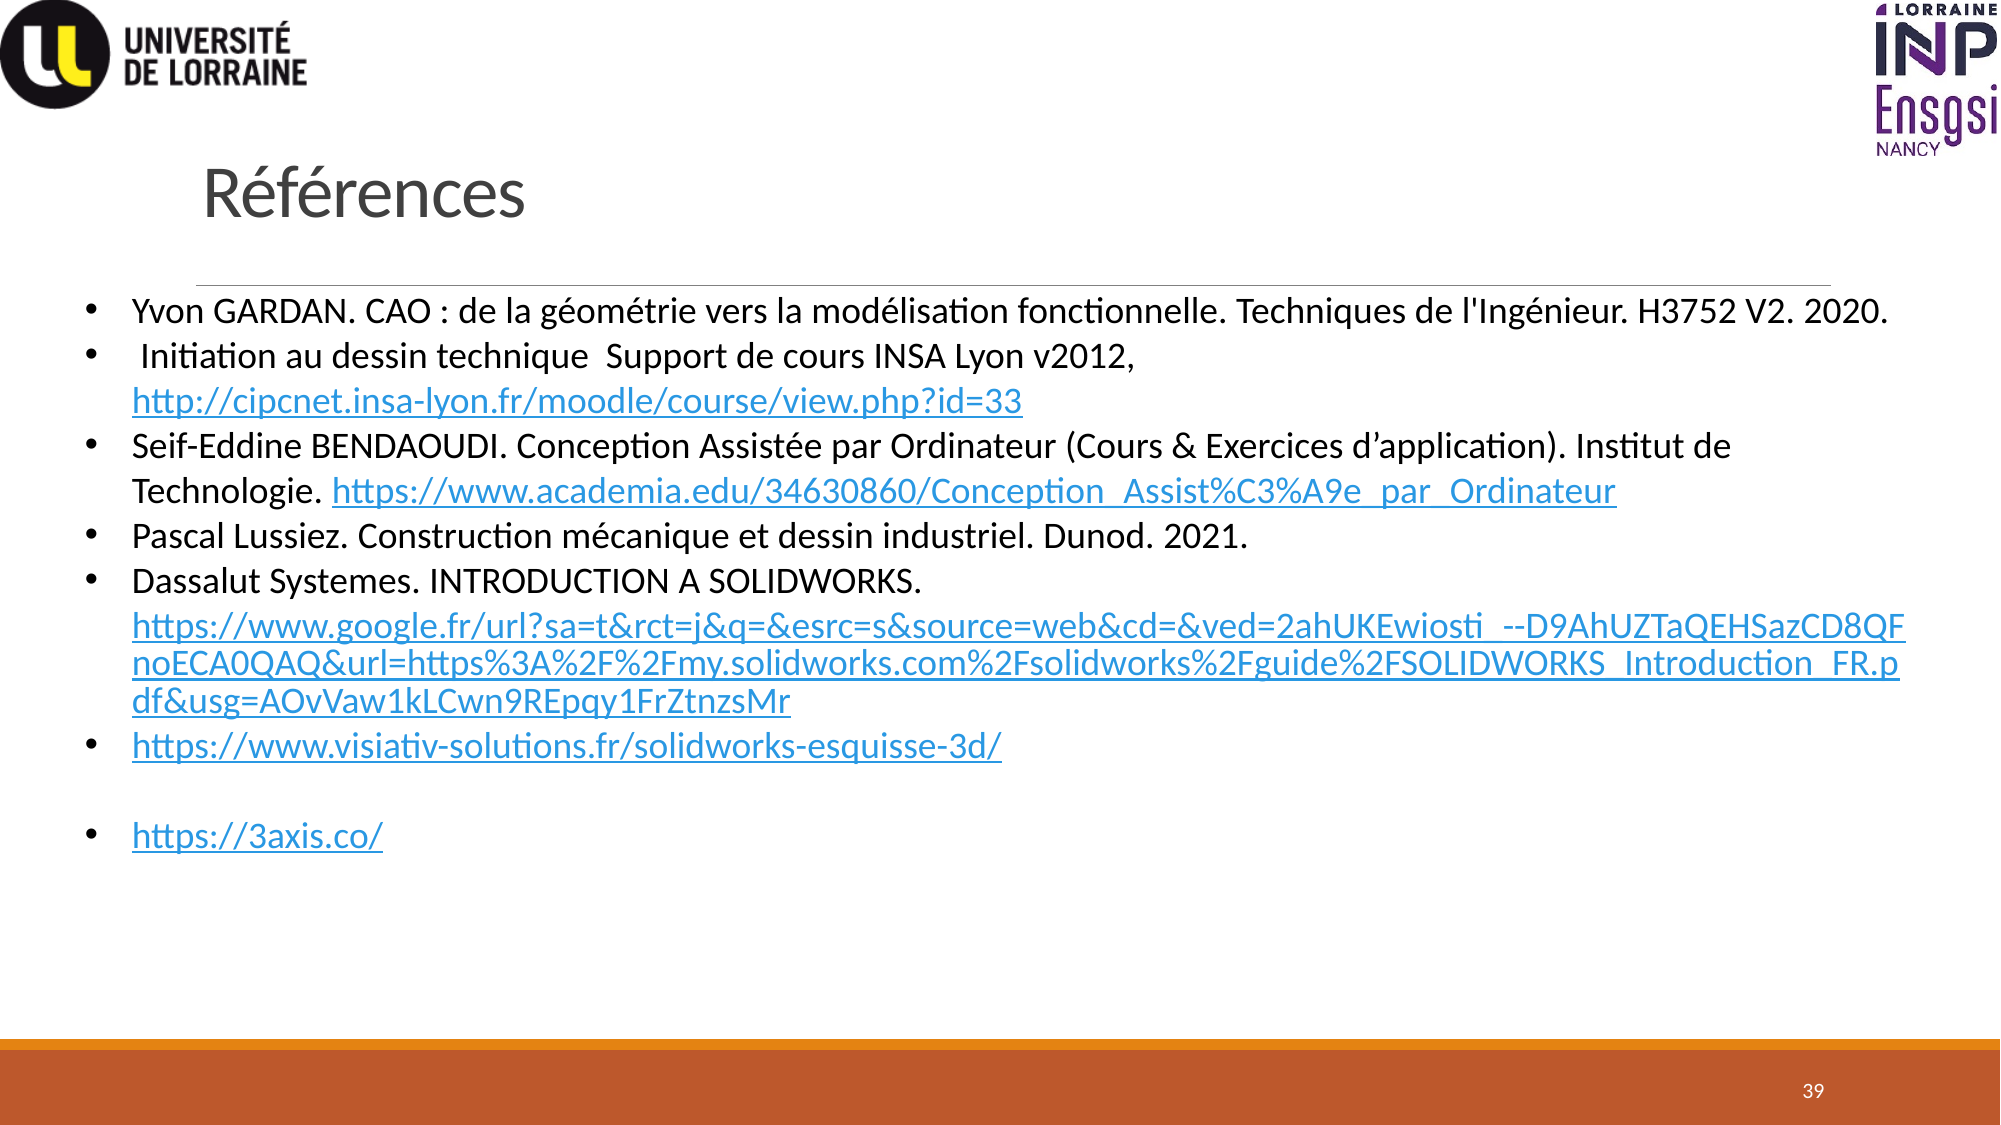

# Références
Yvon GARDAN. CAO : de la géométrie vers la modélisation fonctionnelle. Techniques de l'Ingénieur. H3752 V2. 2020.
 Initiation au dessin technique  Support de cours INSA Lyon v2012, http://cipcnet.insa-lyon.fr/moodle/course/view.php?id=33
Seif-Eddine BENDAOUDI. Conception Assistée par Ordinateur (Cours & Exercices d’application). Institut de Technologie. https://www.academia.edu/34630860/Conception_Assist%C3%A9e_par_Ordinateur
Pascal Lussiez. Construction mécanique et dessin industriel. Dunod. 2021.
Dassalut Systemes. INTRODUCTION A SOLIDWORKS. https://www.google.fr/url?sa=t&rct=j&q=&esrc=s&source=web&cd=&ved=2ahUKEwiosti_--D9AhUZTaQEHSazCD8QFnoECA0QAQ&url=https%3A%2F%2Fmy.solidworks.com%2Fsolidworks%2Fguide%2FSOLIDWORKS_Introduction_FR.pdf&usg=AOvVaw1kLCwn9REpqy1FrZtnzsMr
https://www.visiativ-solutions.fr/solidworks-esquisse-3d/

https://3axis.co/

39